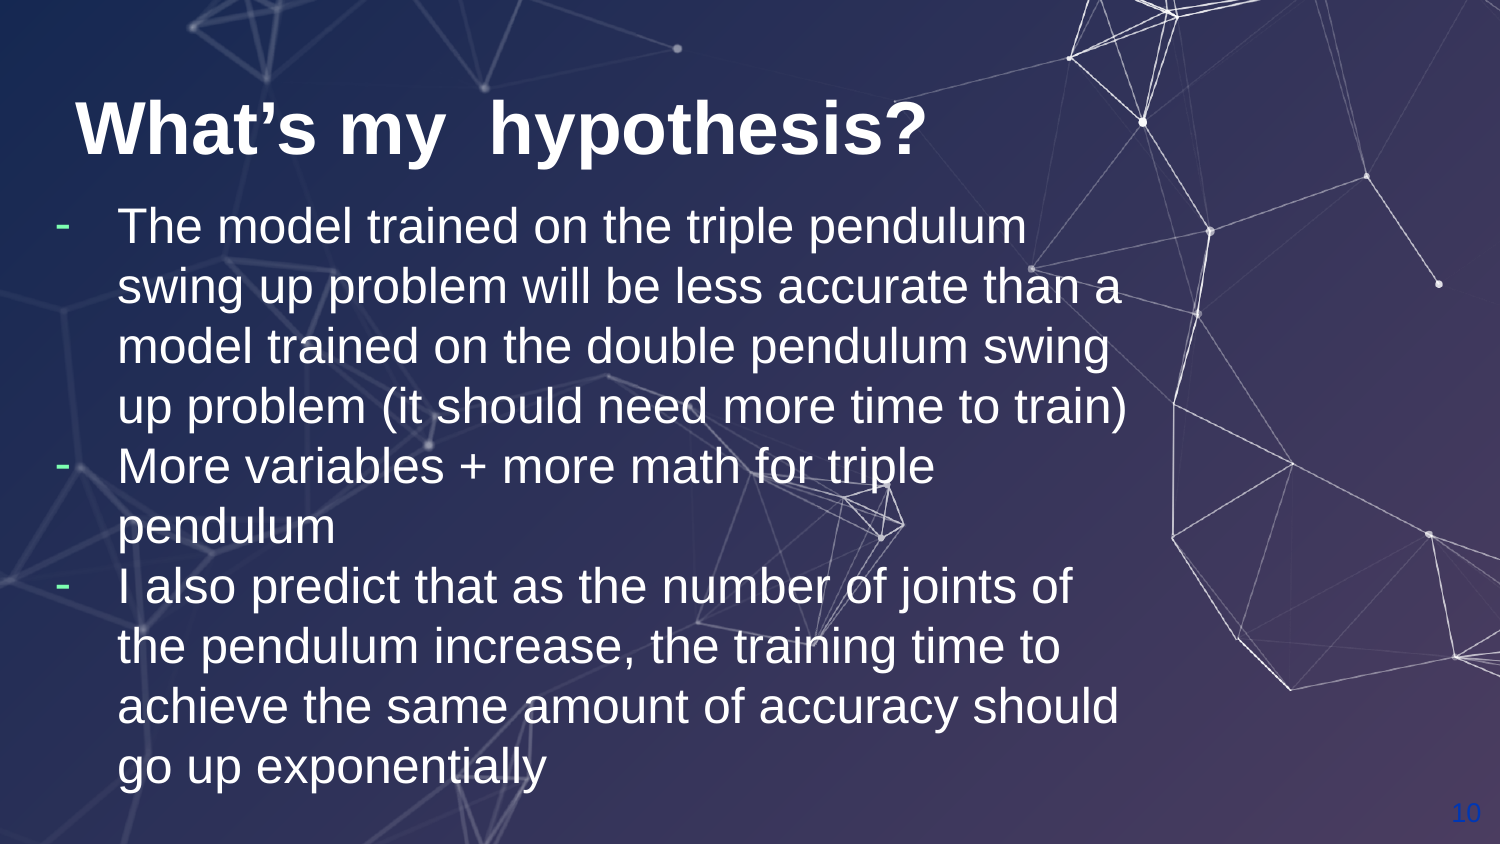

# What’s my  hypothesis?
The model trained on the triple pendulum swing up problem will be less accurate than a model trained on the double pendulum swing up problem (it should need more time to train)
More variables + more math for triple pendulum
I also predict that as the number of joints of the pendulum increase, the training time to achieve the same amount of accuracy should go up exponentially
10